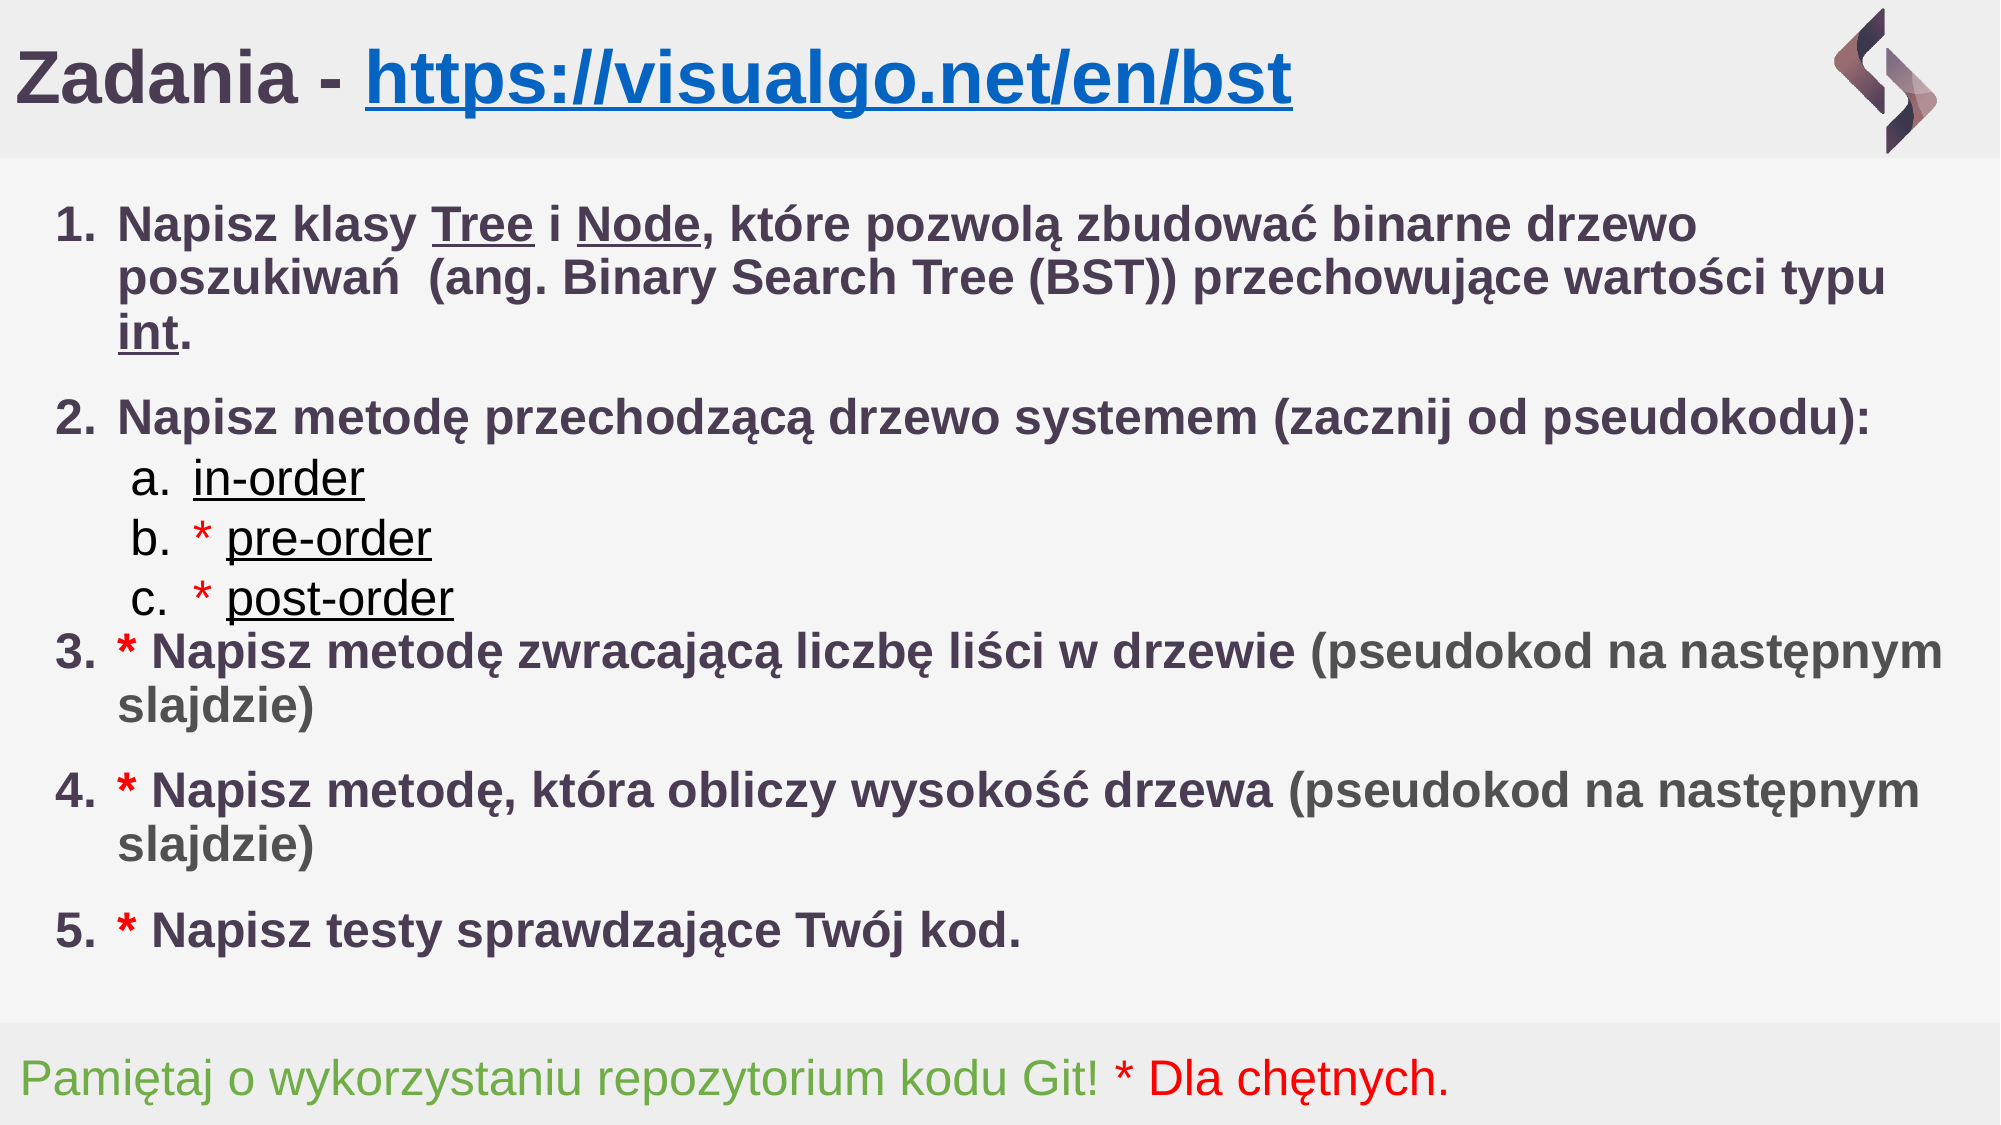

# Zadania - https://visualgo.net/en/bst
Napisz klasy Tree i Node, które pozwolą zbudować binarne drzewo poszukiwań  (ang. Binary Search Tree (BST)) przechowujące wartości typu int.

Napisz metodę przechodzącą drzewo systemem (zacznij od pseudokodu):
in-order
* pre-order
* post-order
* Napisz metodę zwracającą liczbę liści w drzewie (pseudokod na następnym slajdzie)

* Napisz metodę, która obliczy wysokość drzewa (pseudokod na następnym slajdzie)

* Napisz testy sprawdzające Twój kod.
Pamiętaj o wykorzystaniu repozytorium kodu Git! * Dla chętnych.